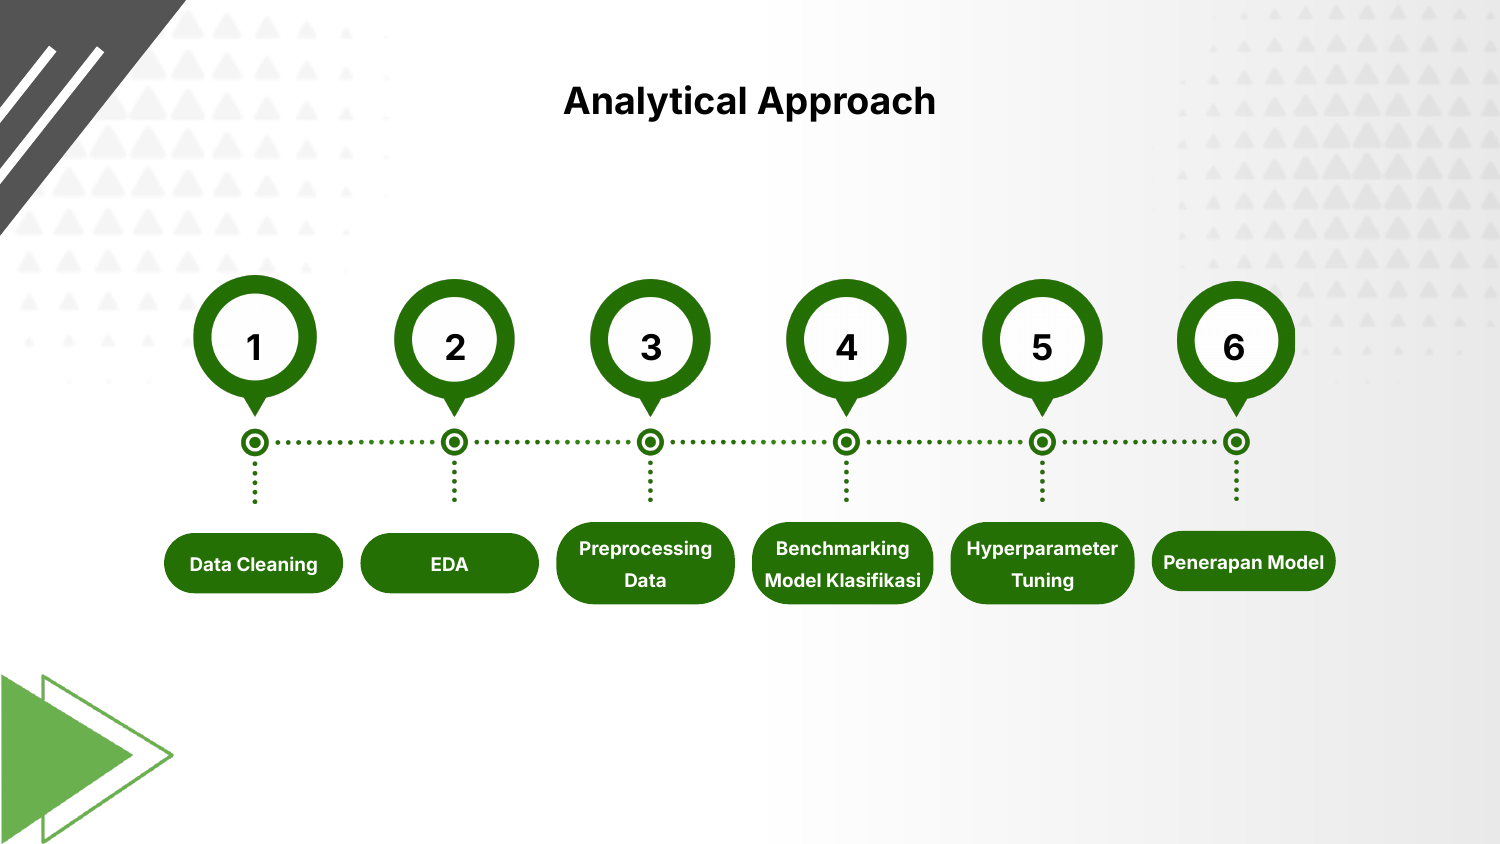

Analytical Approach

1
2
3
4
5
6

Preprocessing
Data

Benchmarking Model Klasifikasi

Hyperparameter Tuning

Penerapan Model

Data Cleaning

EDA